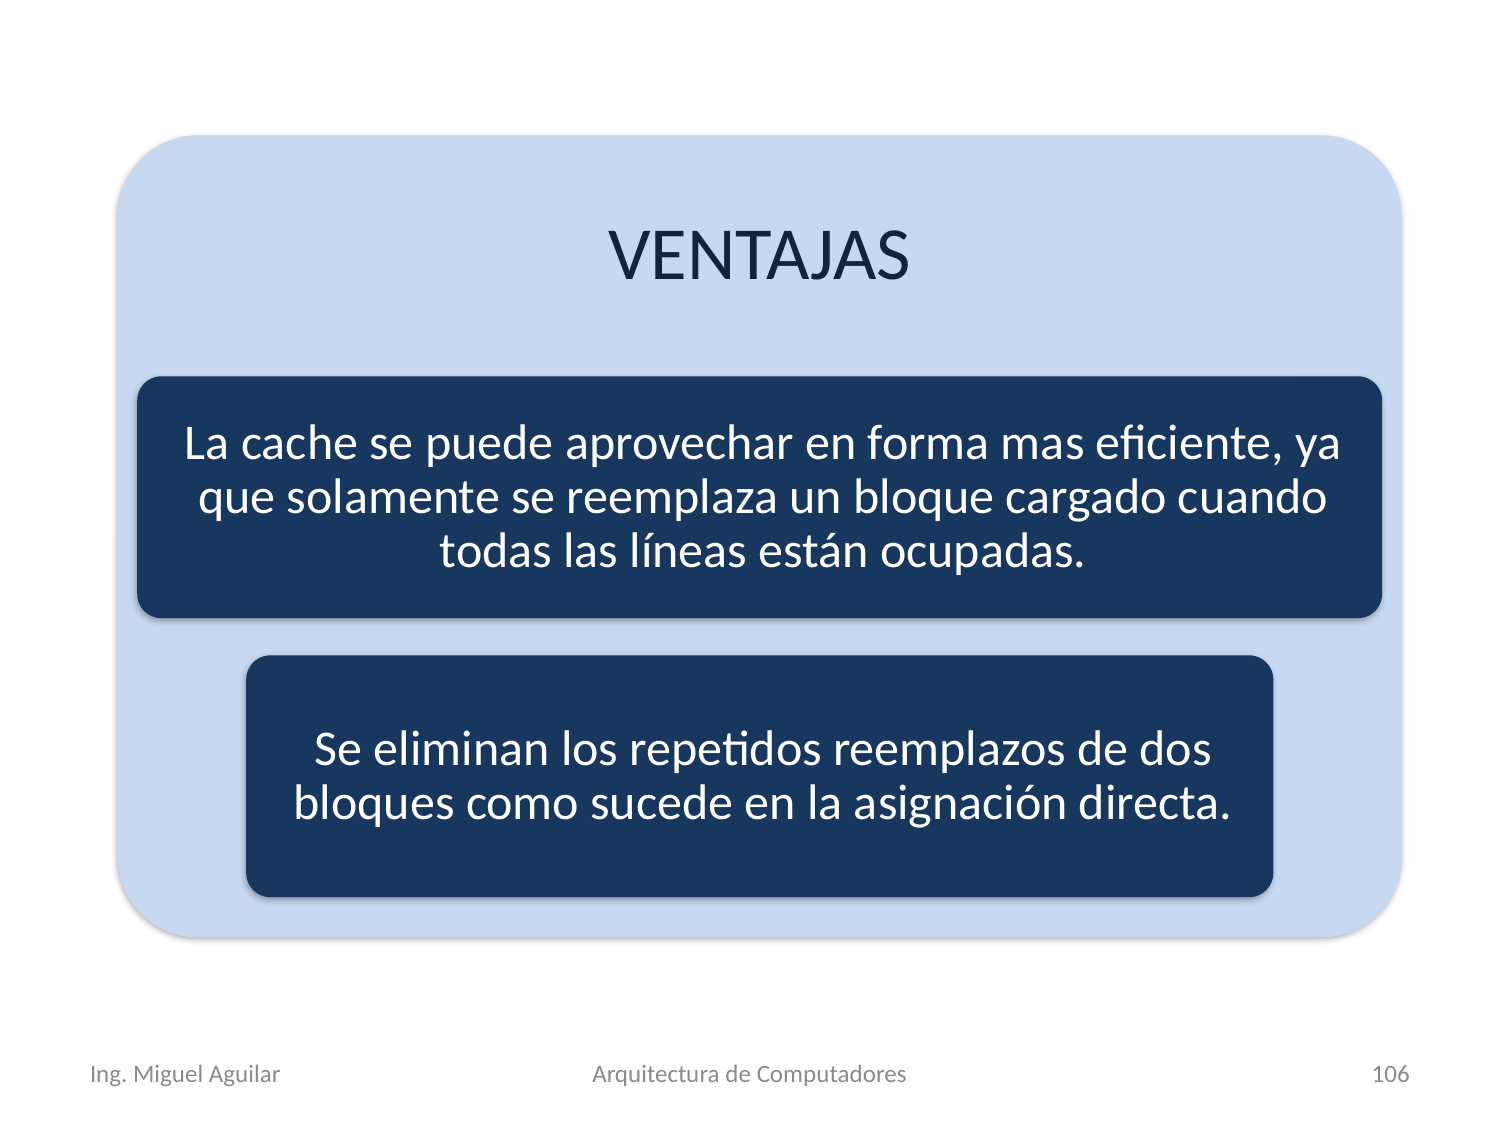

VENTAJAS
La cache se puede aprovechar en forma mas eficiente, ya que solamente se reemplaza un bloque cargado cuando todas las líneas están ocupadas.
Se eliminan los repetidos reemplazos de dos bloques como sucede en la asignación directa.
Ing. Miguel Aguilar
Arquitectura de Computadores
106